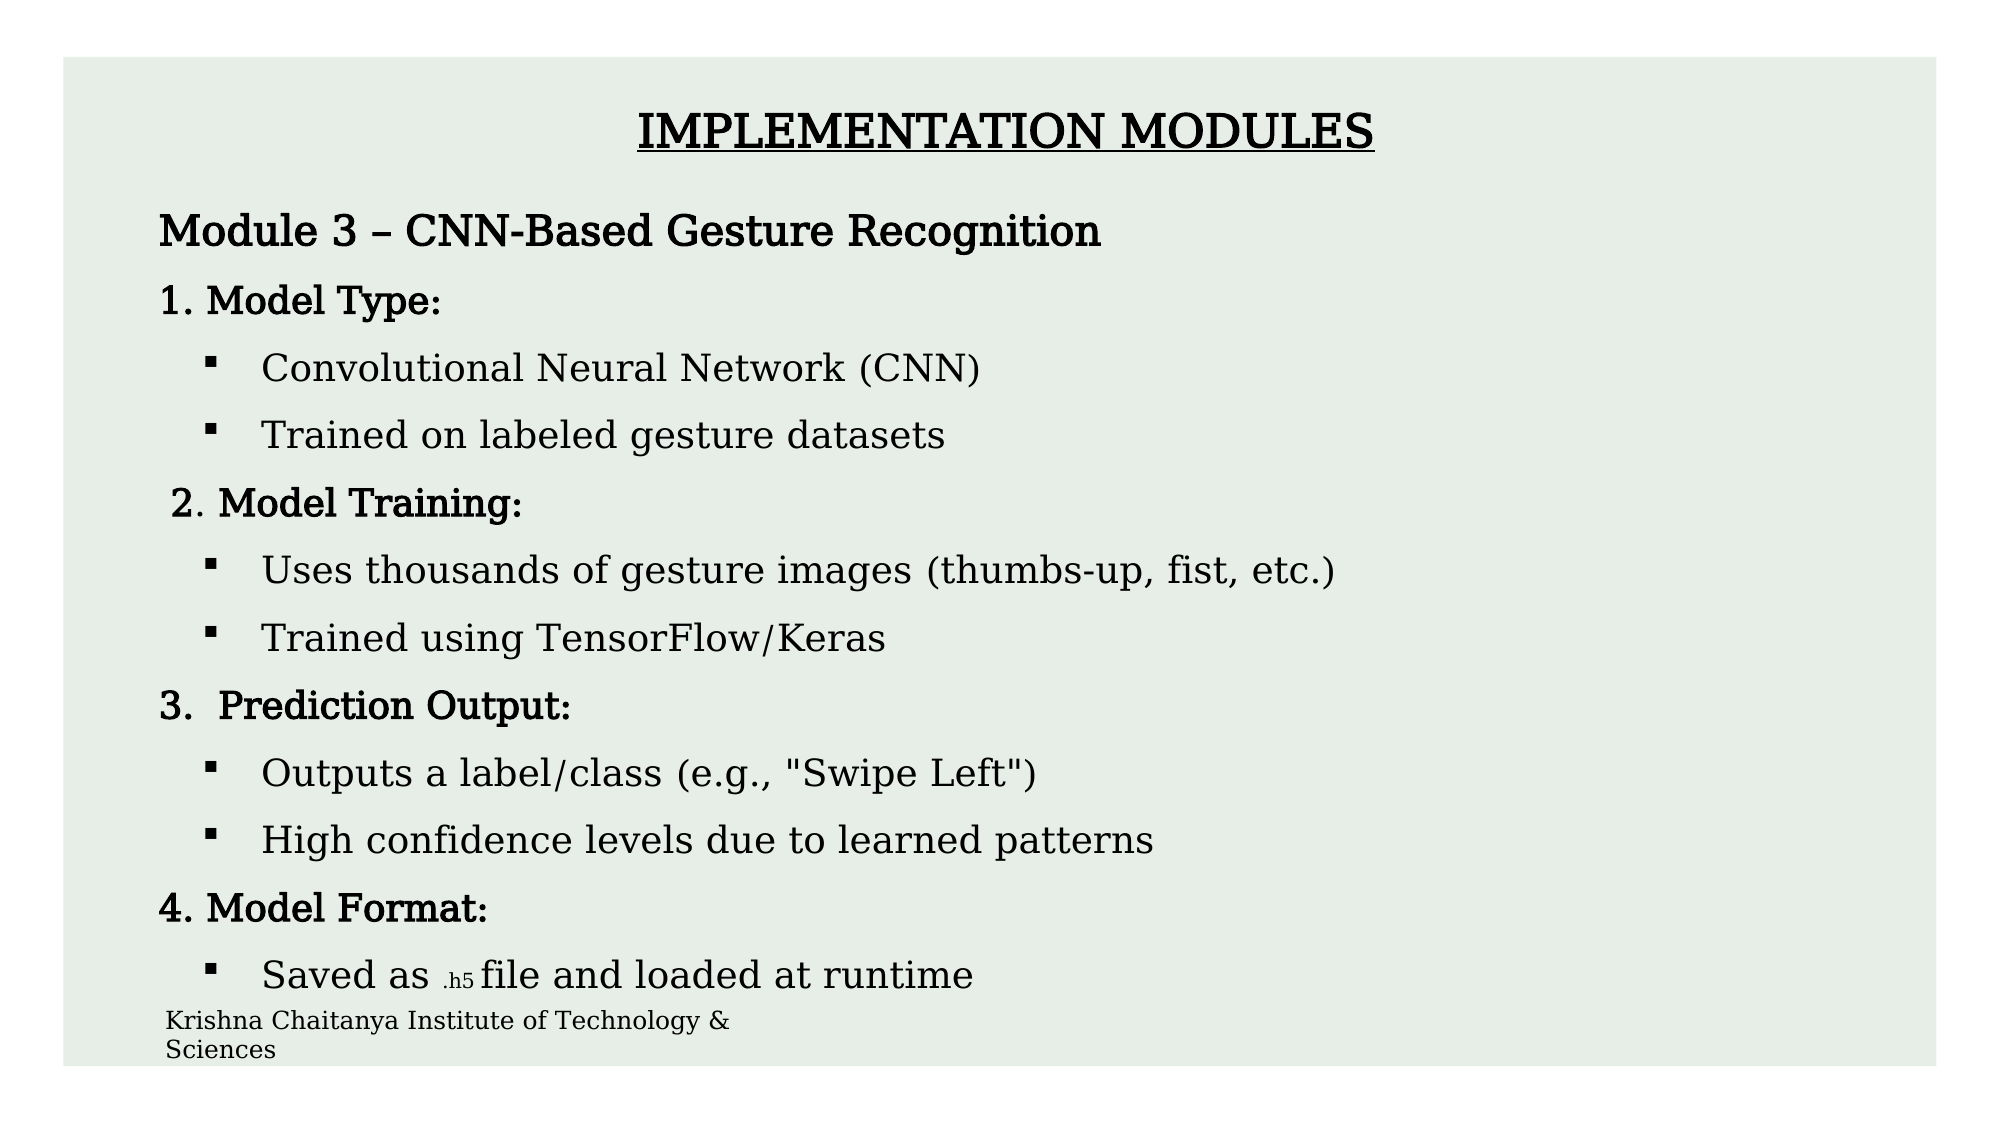

IMPLEMENTATION MODULES
Module 3 – CNN-Based Gesture Recognition
1. Model Type:
Convolutional Neural Network (CNN)
Trained on labeled gesture datasets
 2. Model Training:
Uses thousands of gesture images (thumbs-up, fist, etc.)
Trained using TensorFlow/Keras
3.  Prediction Output:
Outputs a label/class (e.g., "Swipe Left")
High confidence levels due to learned patterns
4. Model Format:
Saved as .h5 file and loaded at runtime

Krishna Chaitanya Institute of Technology & Sciences